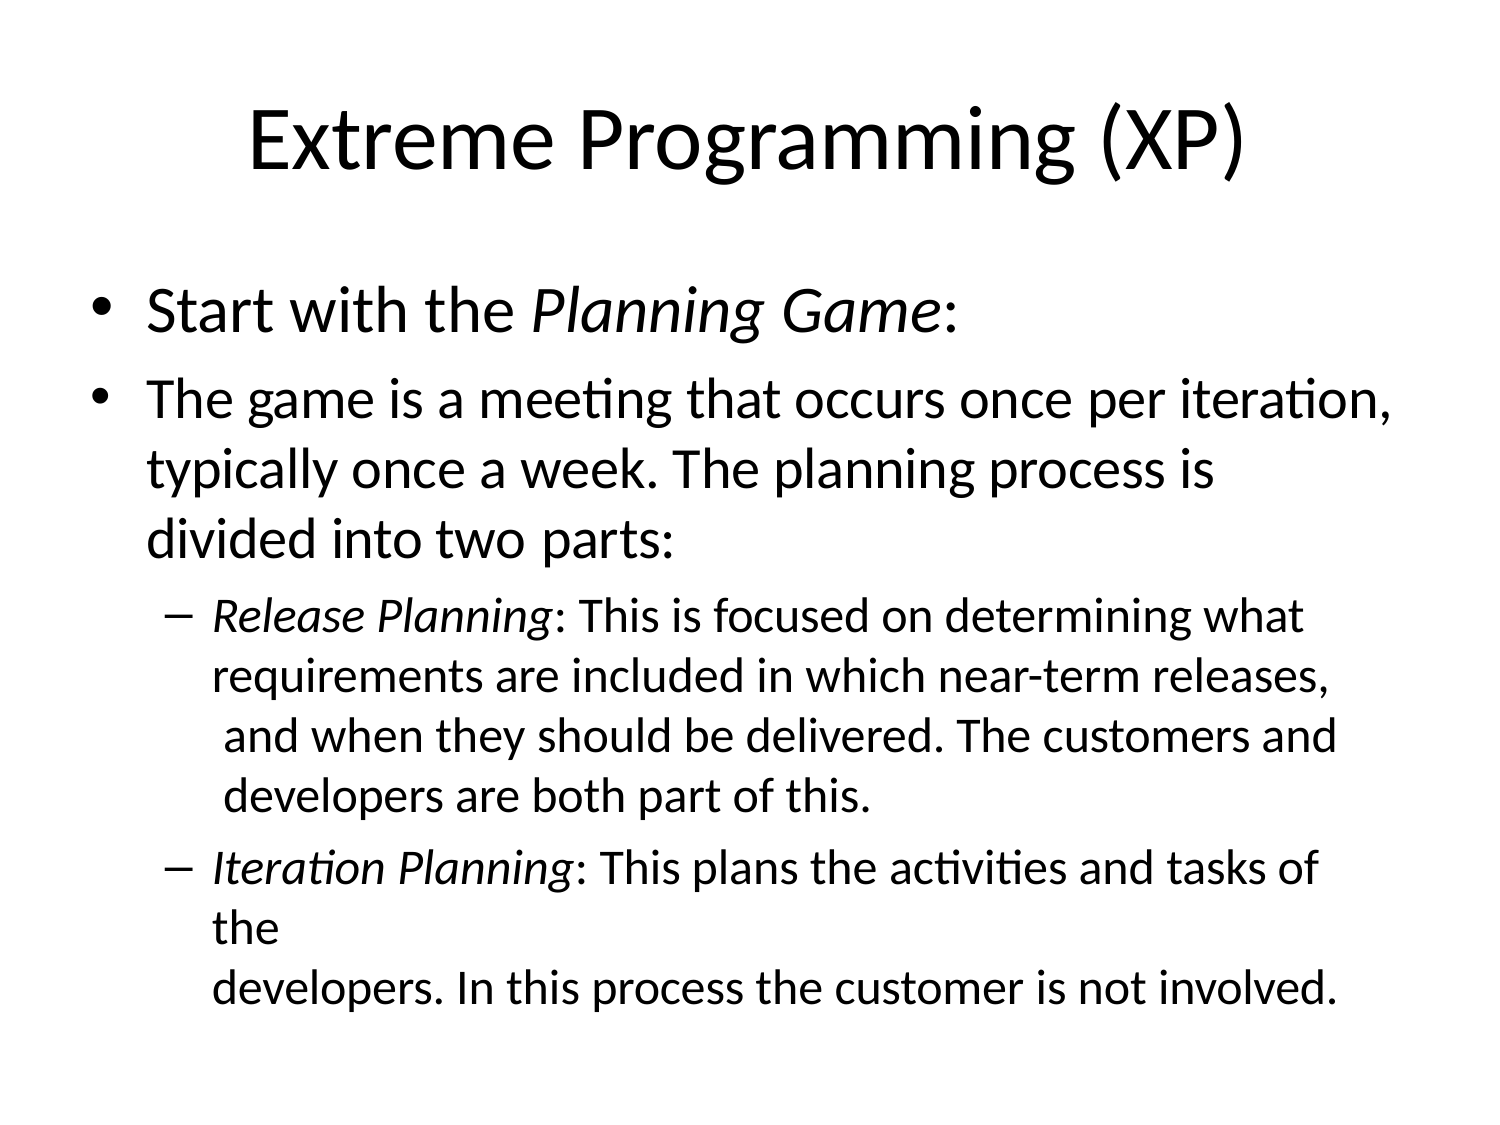

# Extreme Programming (XP)
Start with the Planning Game:
The game is a meeting that occurs once per iteration,  typically once a week. The planning process is  divided into two parts:
Release Planning: This is focused on determining what  requirements are included in which near-term releases,  and when they should be delivered. The customers and  developers are both part of this.
Iteration Planning: This plans the activities and tasks of the
developers. In this process the customer is not involved.